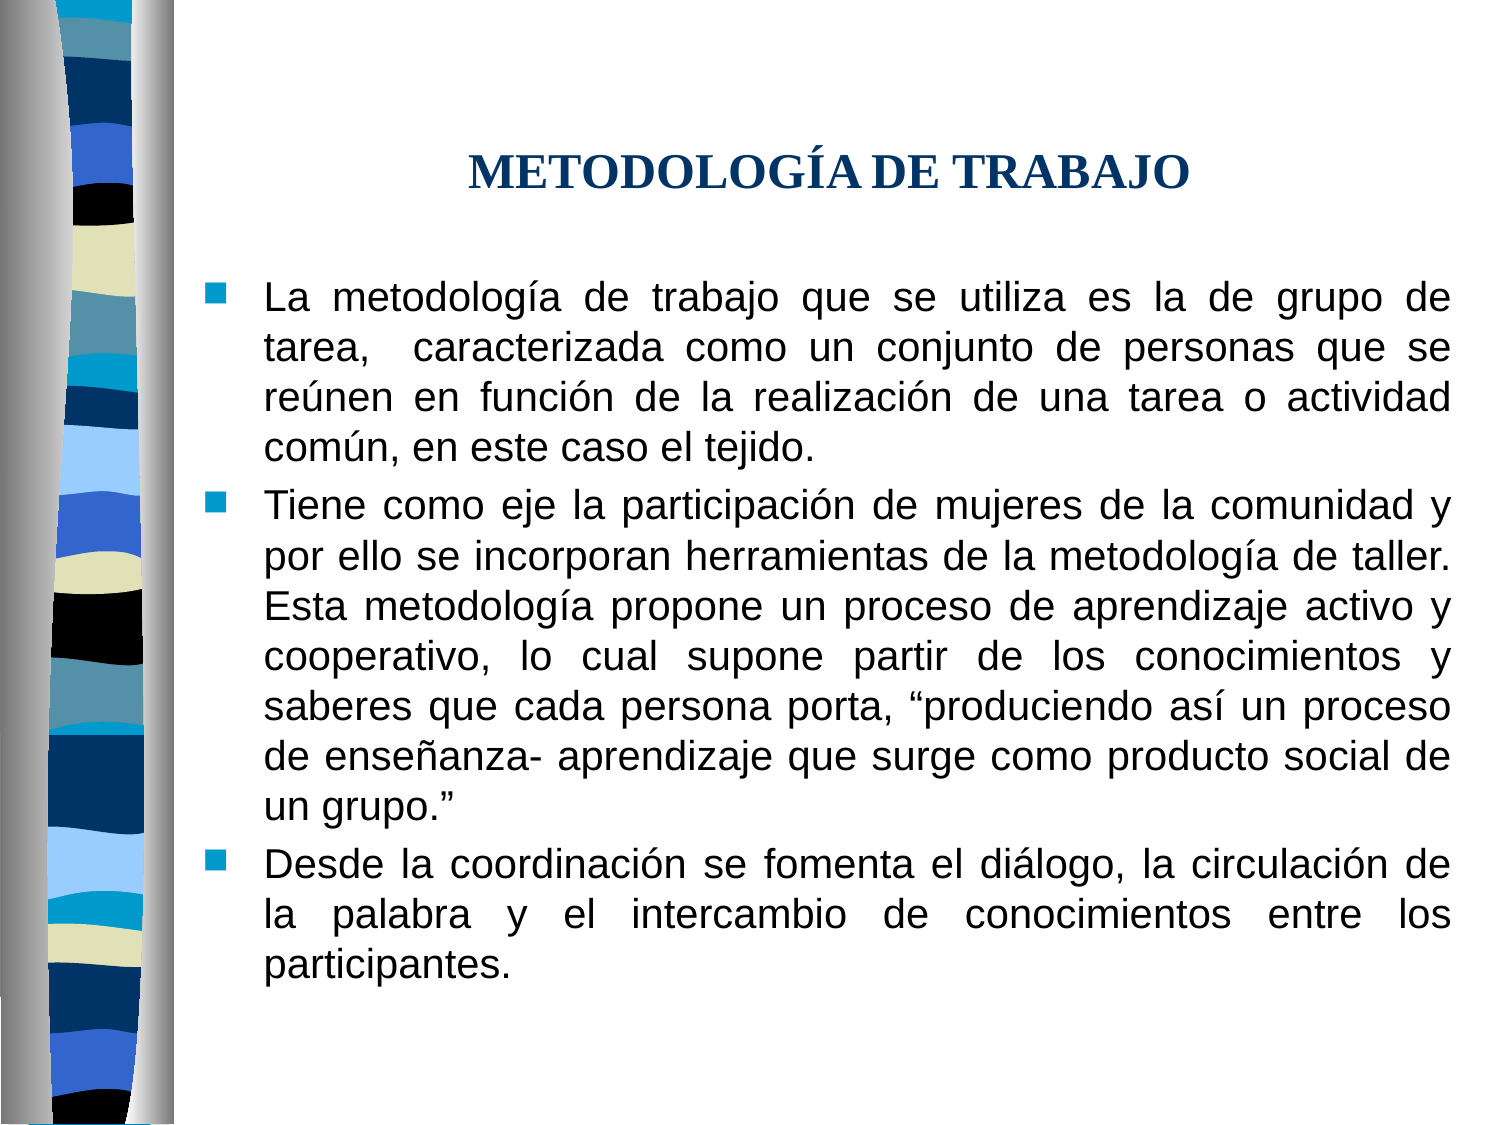

# METODOLOGÍA DE TRABAJO
La metodología de trabajo que se utiliza es la de grupo de tarea,  caracterizada como un conjunto de personas que se reúnen en función de la realización de una tarea o actividad común, en este caso el tejido.
Tiene como eje la participación de mujeres de la comunidad y por ello se incorporan herramientas de la metodología de taller. Esta metodología propone un proceso de aprendizaje activo y cooperativo, lo cual supone partir de los conocimientos y saberes que cada persona porta, “produciendo así un proceso de enseñanza- aprendizaje que surge como producto social de un grupo.”
Desde la coordinación se fomenta el diálogo, la circulación de la palabra y el intercambio de conocimientos entre los participantes.